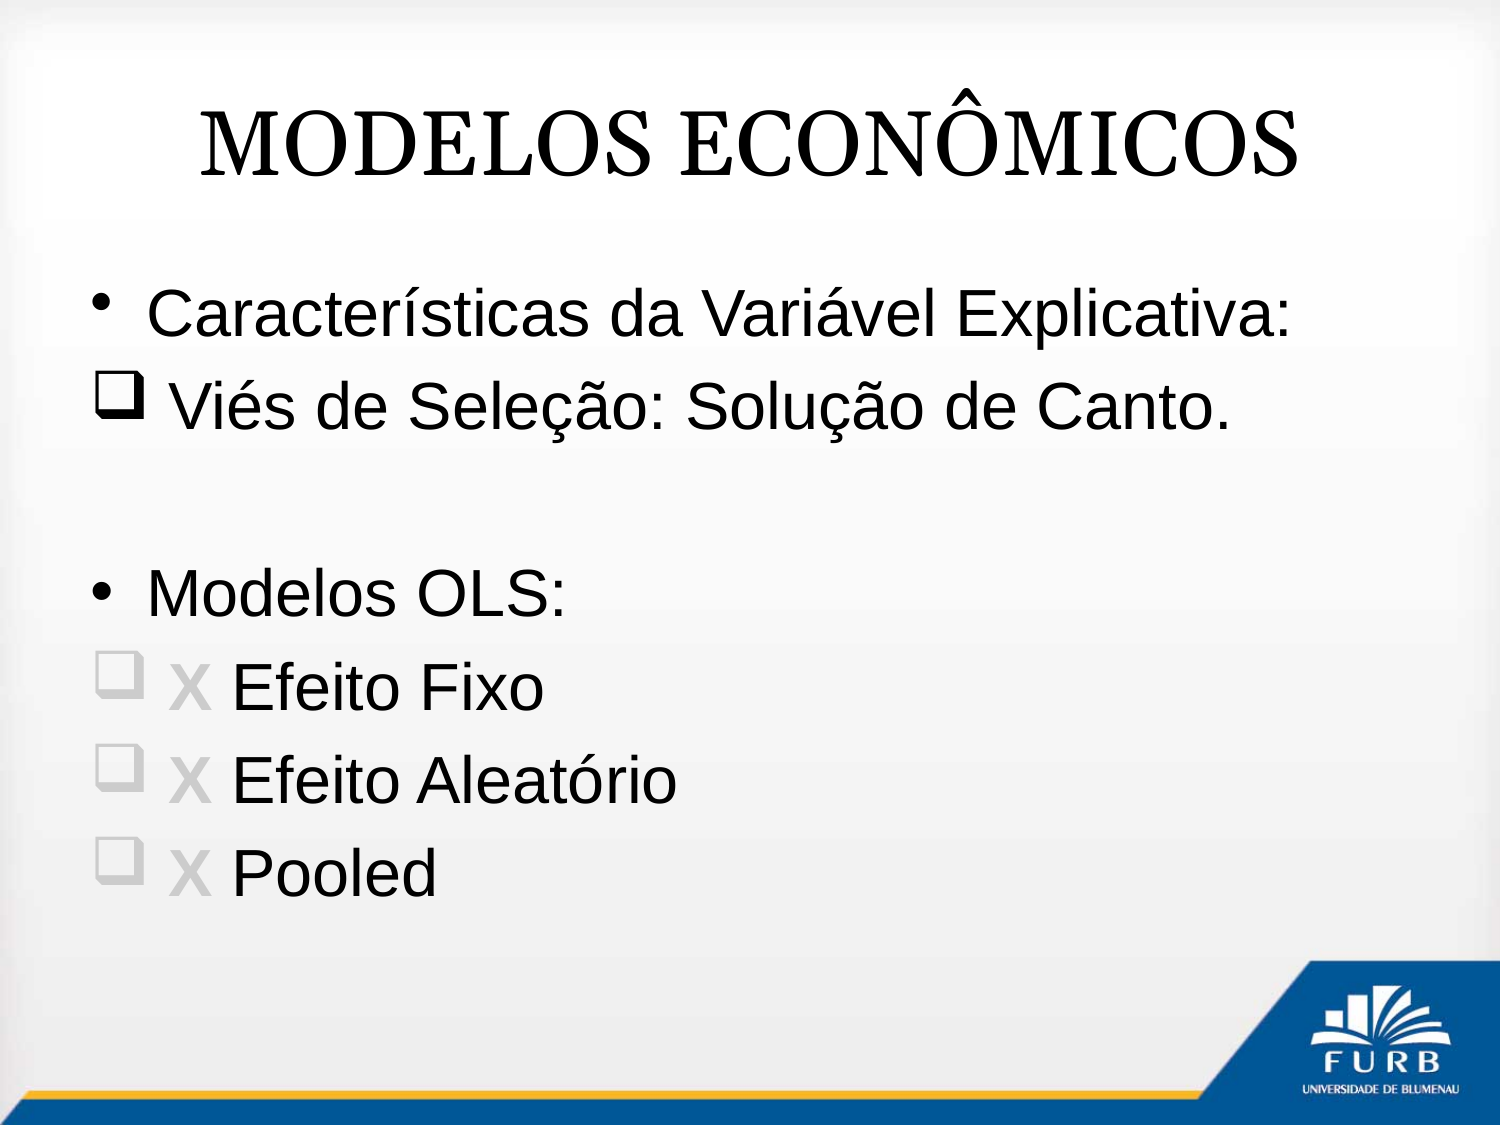

# MODELOS ECONÔMICOS
Características da Variável Explicativa:
 Viés de Seleção: Solução de Canto.

Modelos OLS:
 X Efeito Fixo
 X Efeito Aleatório
 X Pooled